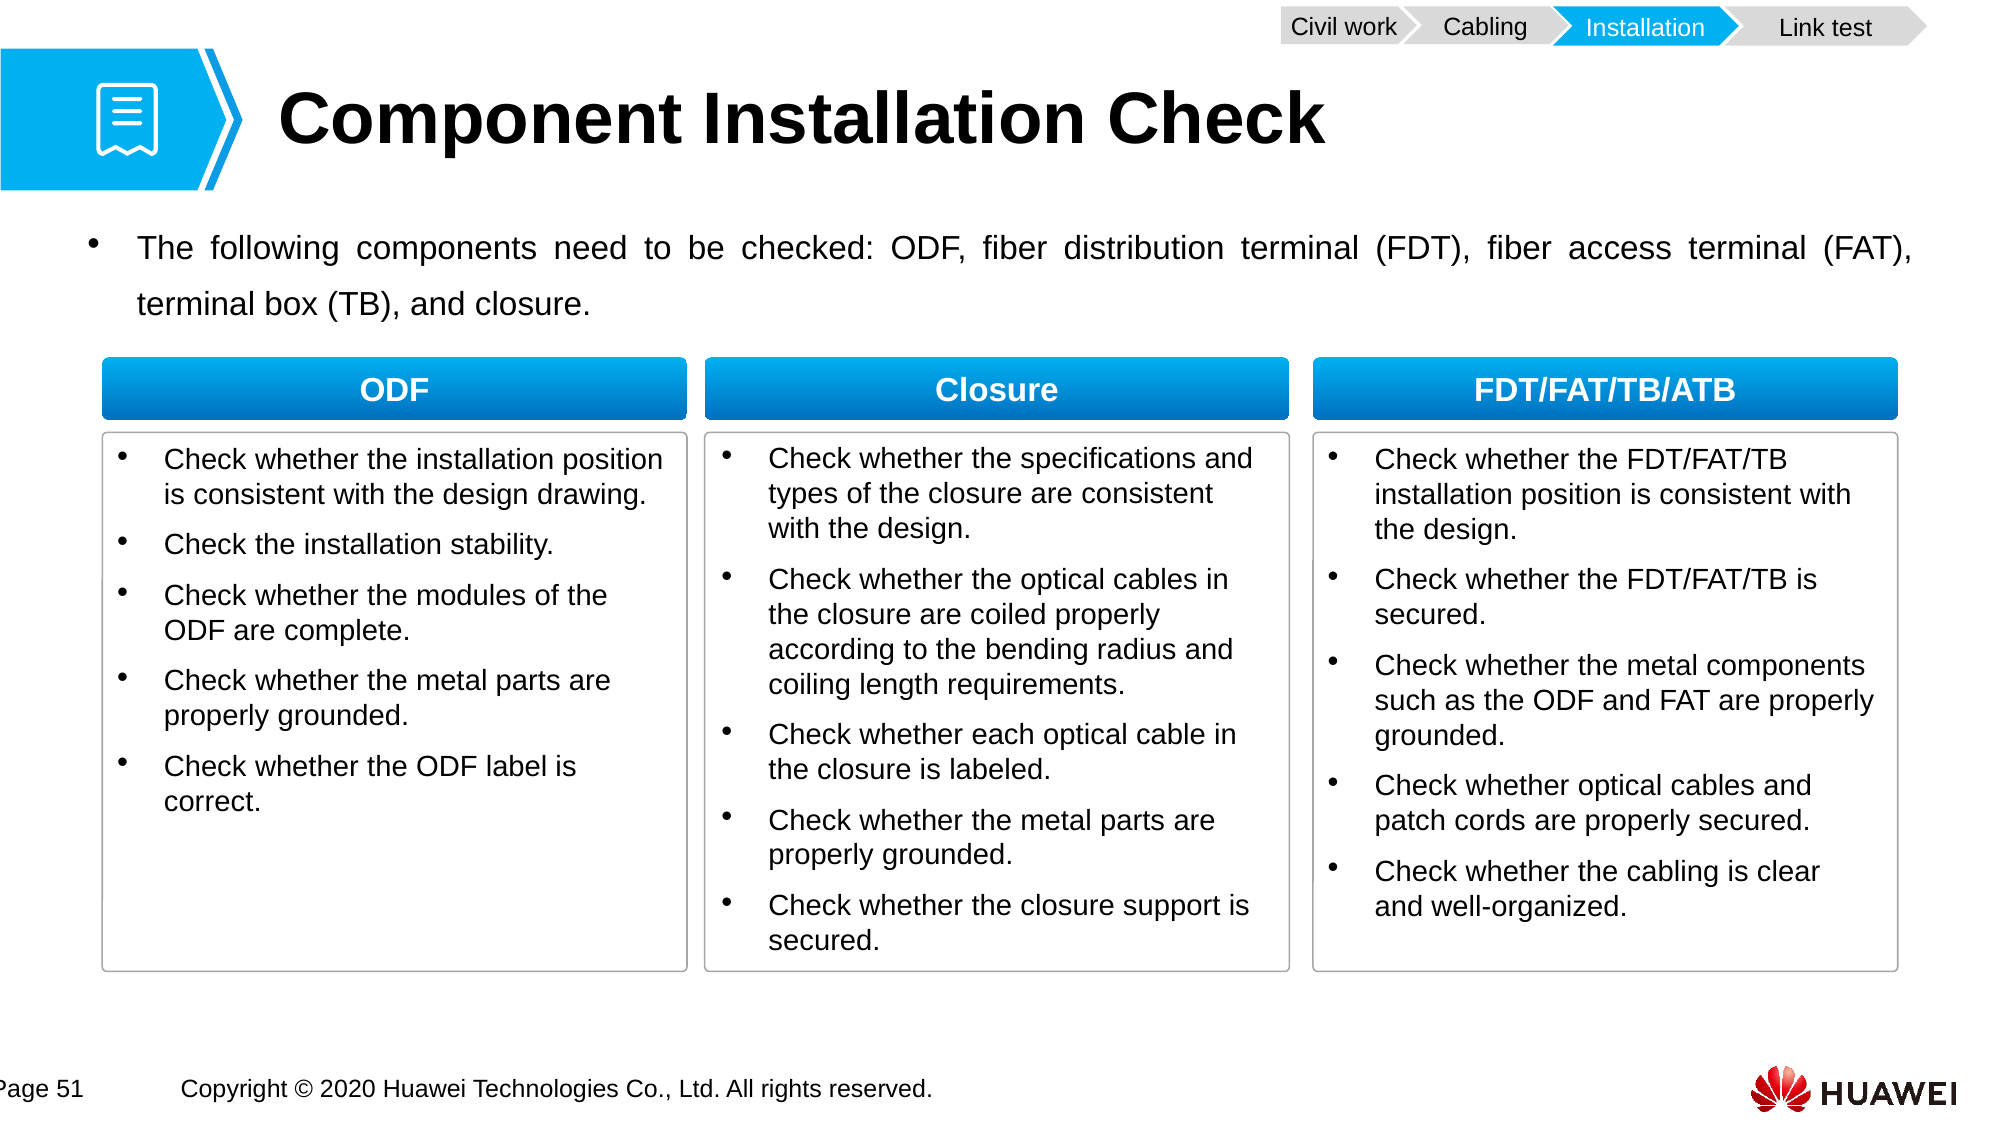

Civil work
Cabling
Installation
Link test
# Component Installation Check
The following components need to be checked: ODF, fiber distribution terminal (FDT), fiber access terminal (FAT), terminal box (TB), and closure.
ODF
FDT/FAT/TB/ATB
Closure

Check whether the specifications and types of the closure are consistent with the design.
Check whether the optical cables in the closure are coiled properly according to the bending radius and coiling length requirements.
Check whether each optical cable in the closure is labeled.
Check whether the metal parts are properly grounded.
Check whether the closure support is secured.

Check whether the installation position is consistent with the design drawing.
Check the installation stability.
Check whether the modules of the ODF are complete.
Check whether the metal parts are properly grounded.
Check whether the ODF label is correct.
Check whether the FDT/FAT/TB installation position is consistent with the design.
Check whether the FDT/FAT/TB is secured.
Check whether the metal components such as the ODF and FAT are properly grounded.
Check whether optical cables and patch cords are properly secured.
Check whether the cabling is clear and well-organized.